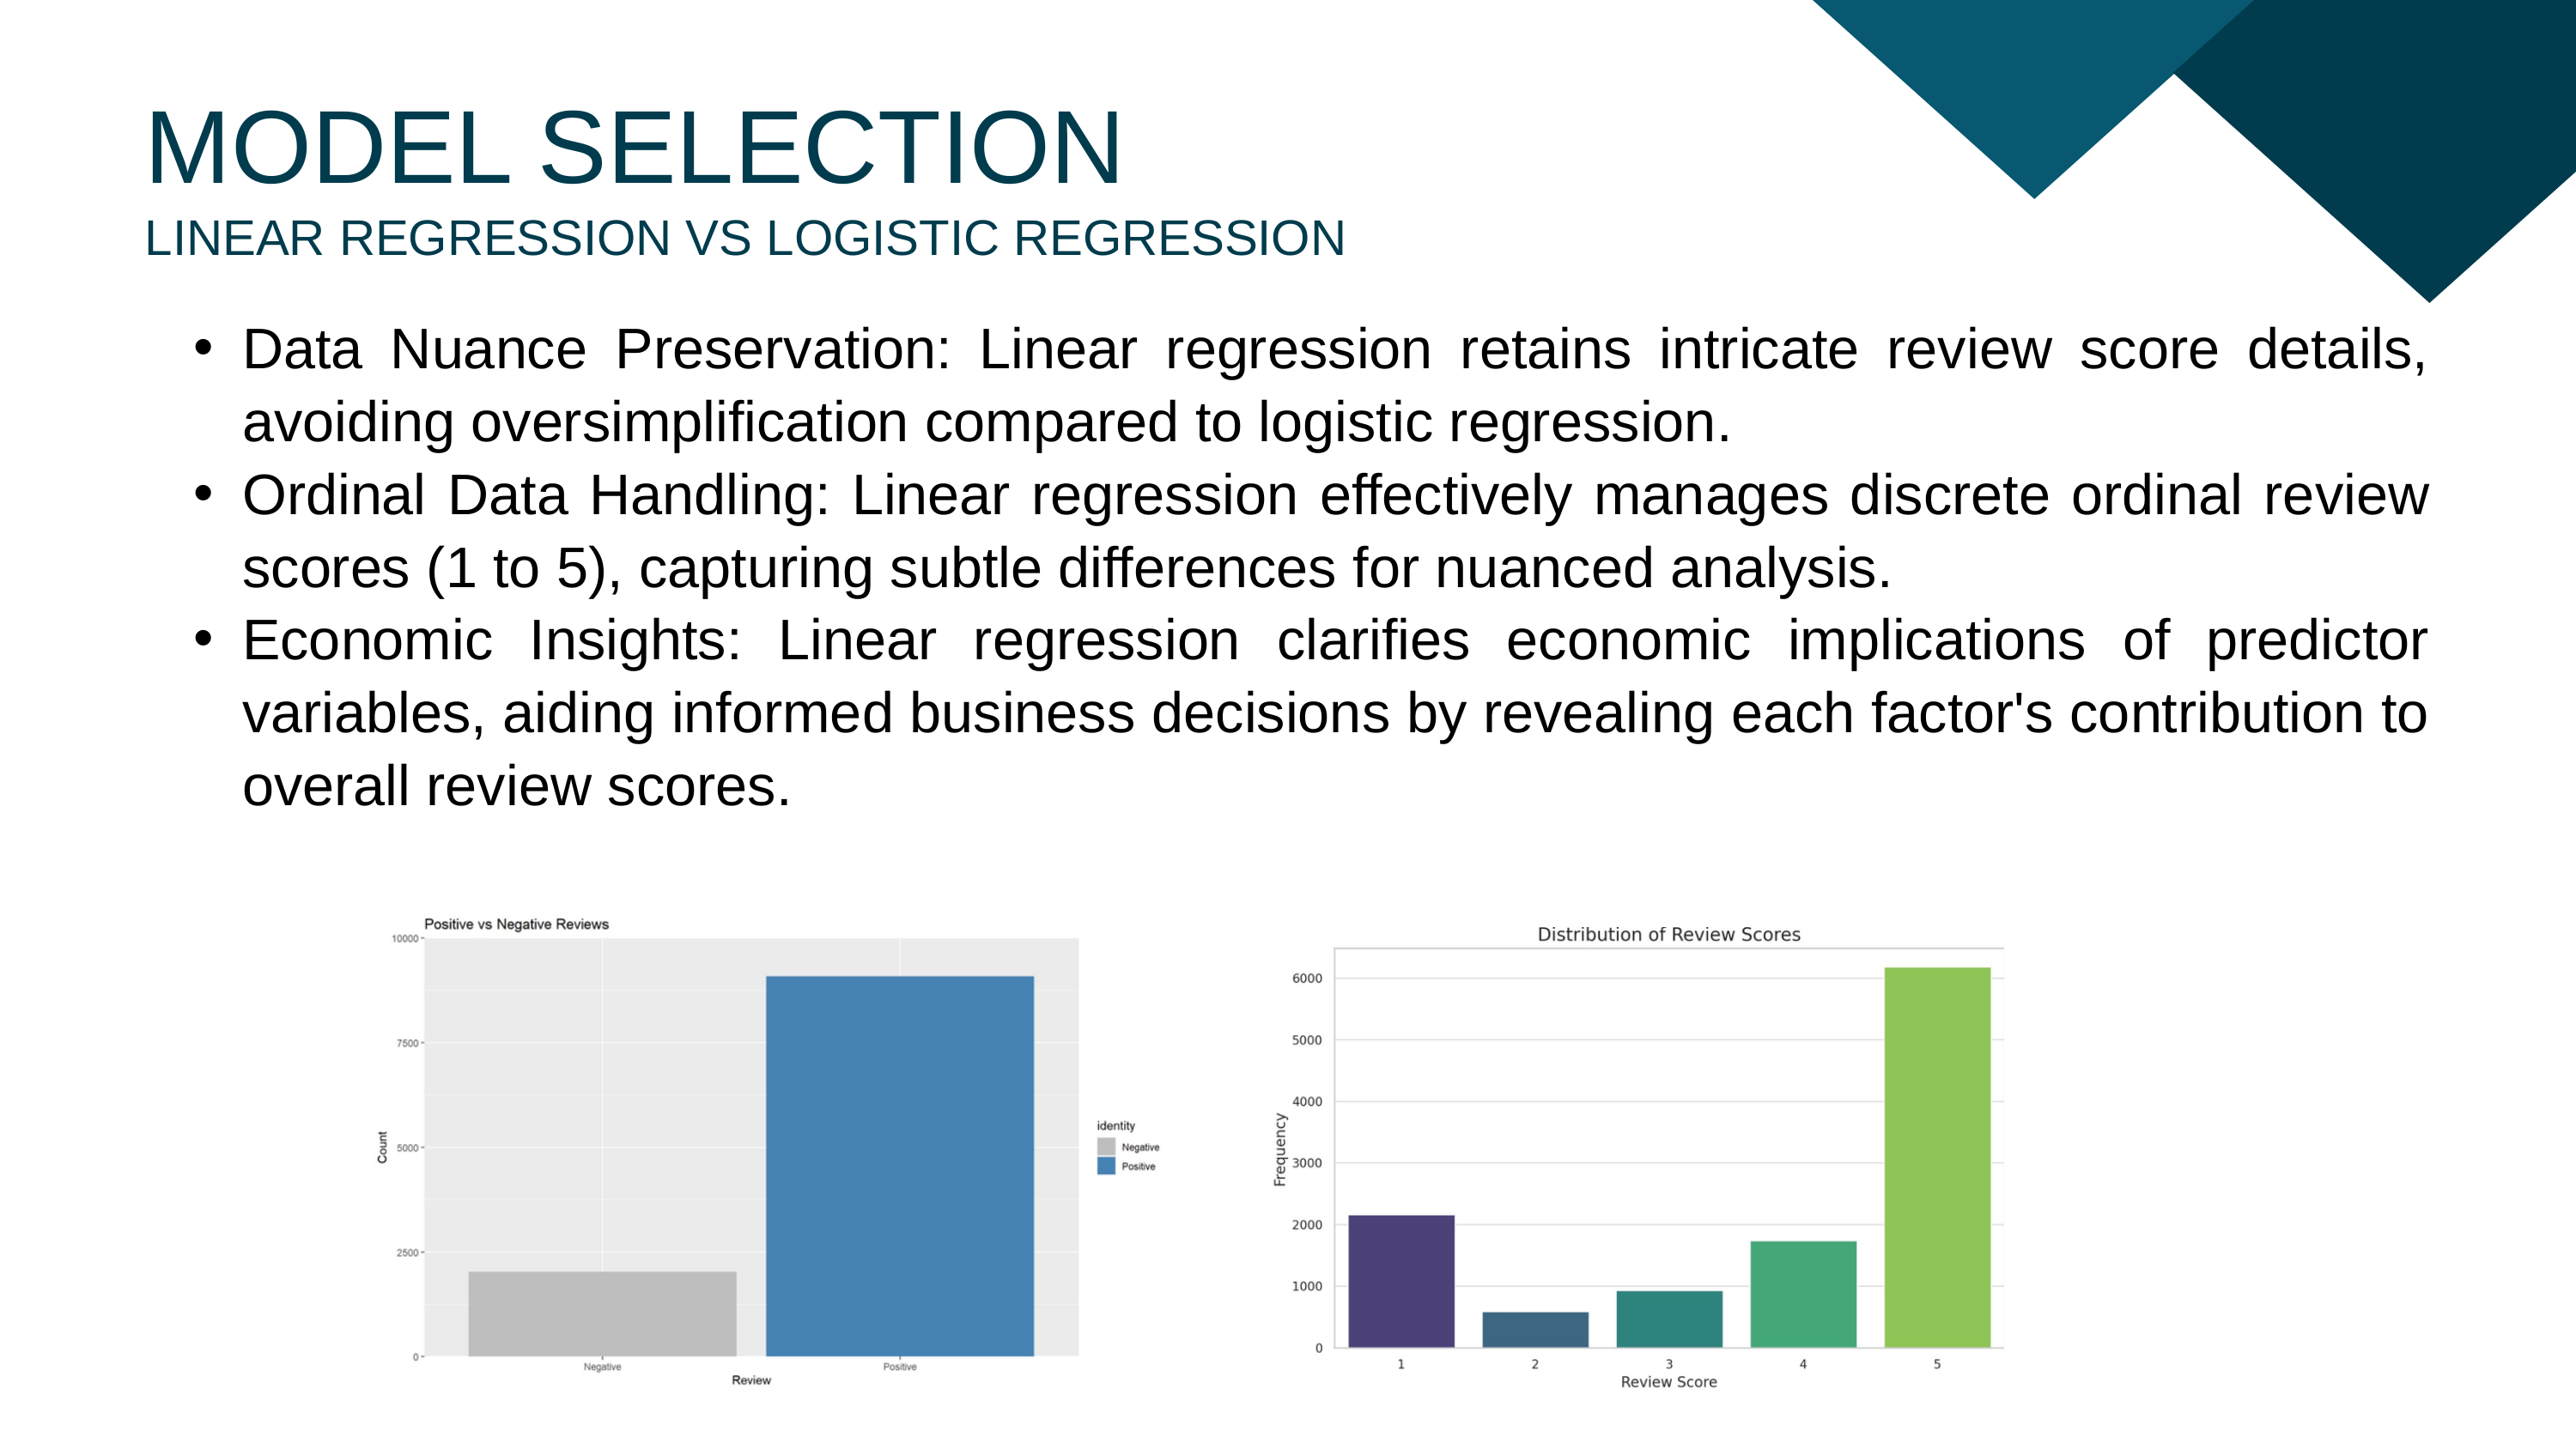

MODEL SELECTION
LINEAR REGRESSION VS LOGISTIC REGRESSION
Data Nuance Preservation: Linear regression retains intricate review score details, avoiding oversimplification compared to logistic regression.
Ordinal Data Handling: Linear regression effectively manages discrete ordinal review scores (1 to 5), capturing subtle differences for nuanced analysis.
Economic Insights: Linear regression clarifies economic implications of predictor variables, aiding informed business decisions by revealing each factor's contribution to overall review scores.